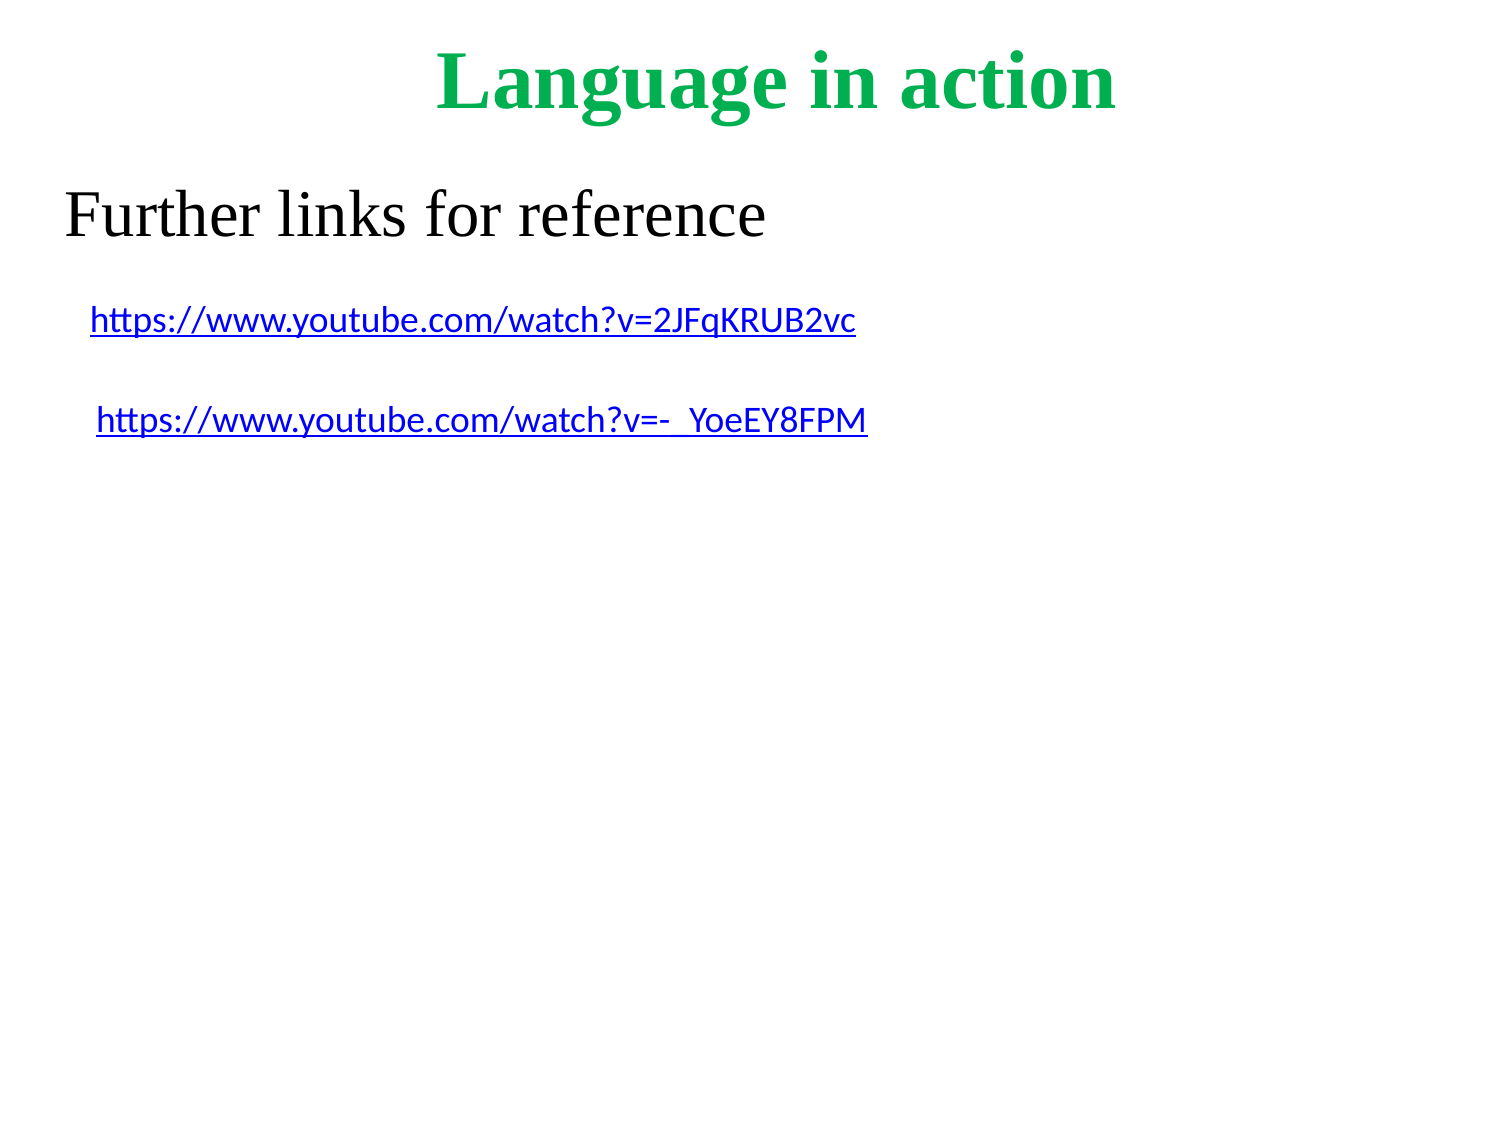

Language in action
Further links for reference
https://www.youtube.com/watch?v=2JFqKRUB2vc
https://www.youtube.com/watch?v=-_YoeEY8FPM